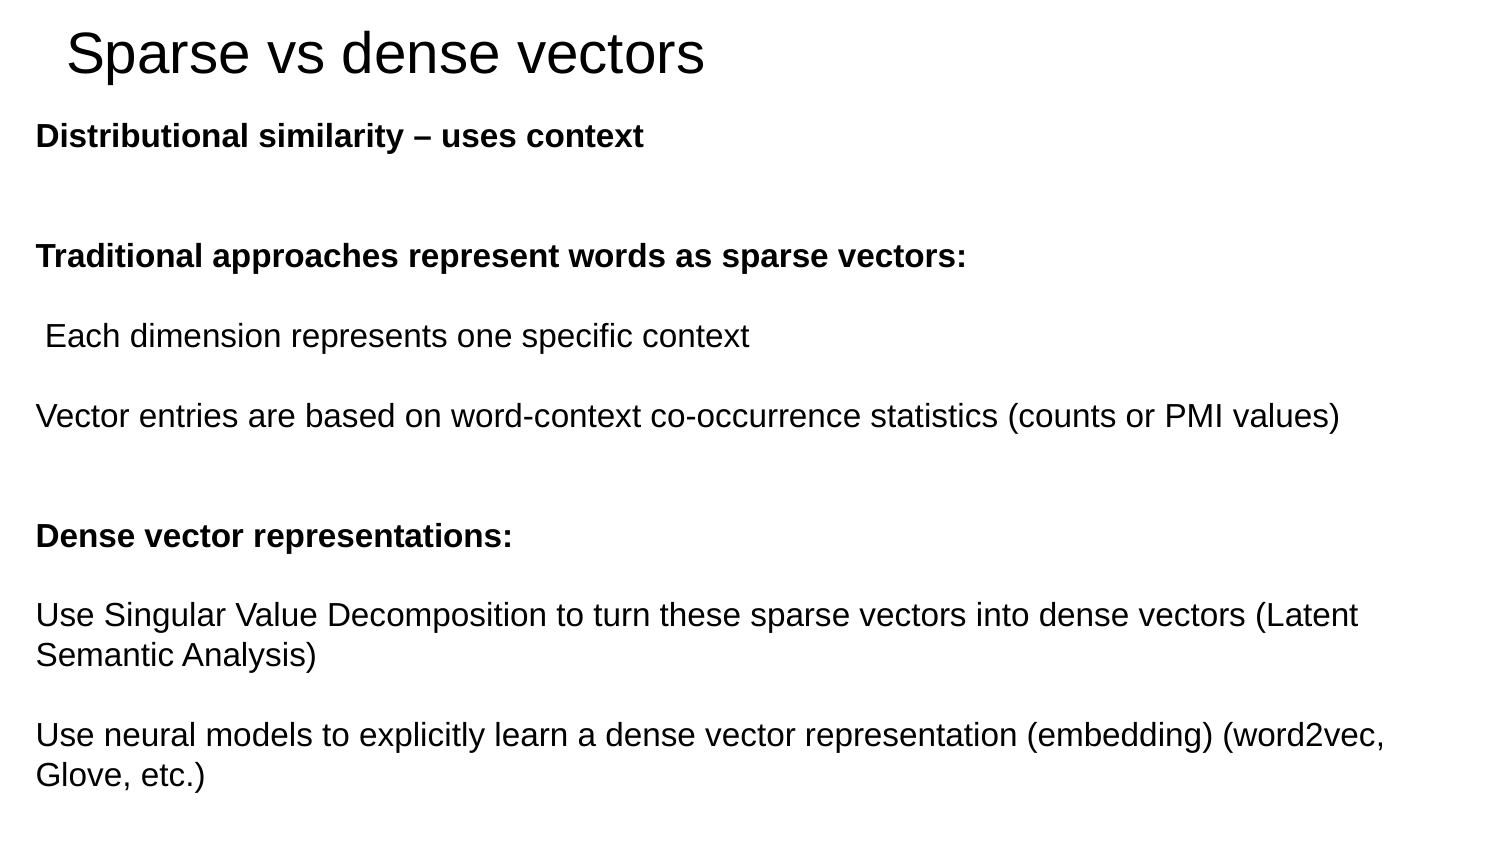

# Sparse vs dense vectors
Distributional similarity – uses context

Traditional approaches represent words as sparse vectors:

 Each dimension represents one specific context

Vector entries are based on word-context co-occurrence statistics (counts or PMI values)

Dense vector representations:

Use Singular Value Decomposition to turn these sparse vectors into dense vectors (Latent Semantic Analysis)

Use neural models to explicitly learn a dense vector representation (embedding) (word2vec, Glove, etc.)